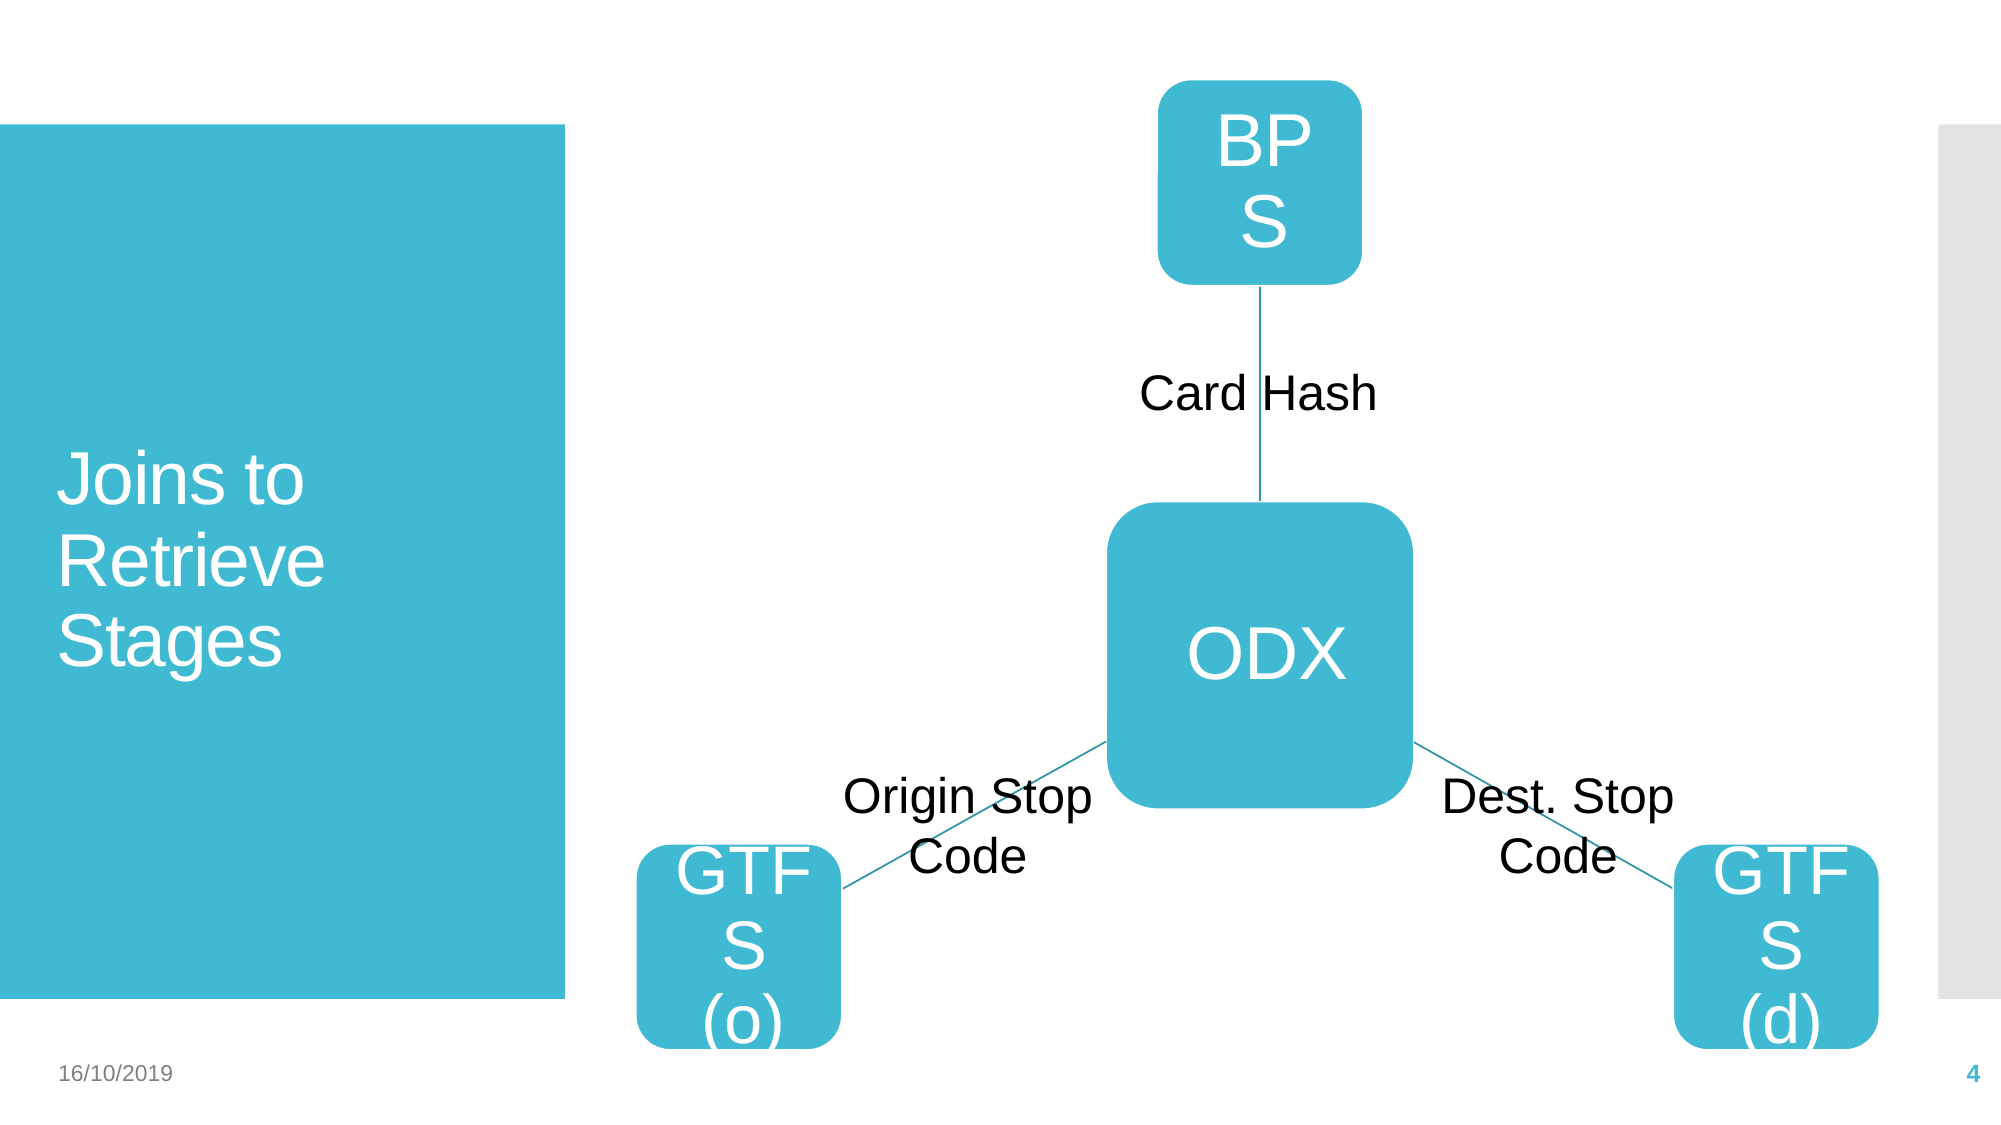

ODX
BPS
GTFS (d)
GTFS (o)
# Joins to Retrieve Stages
Card Hash
Origin Stop Code
Dest. Stop Code
16/10/2019
4